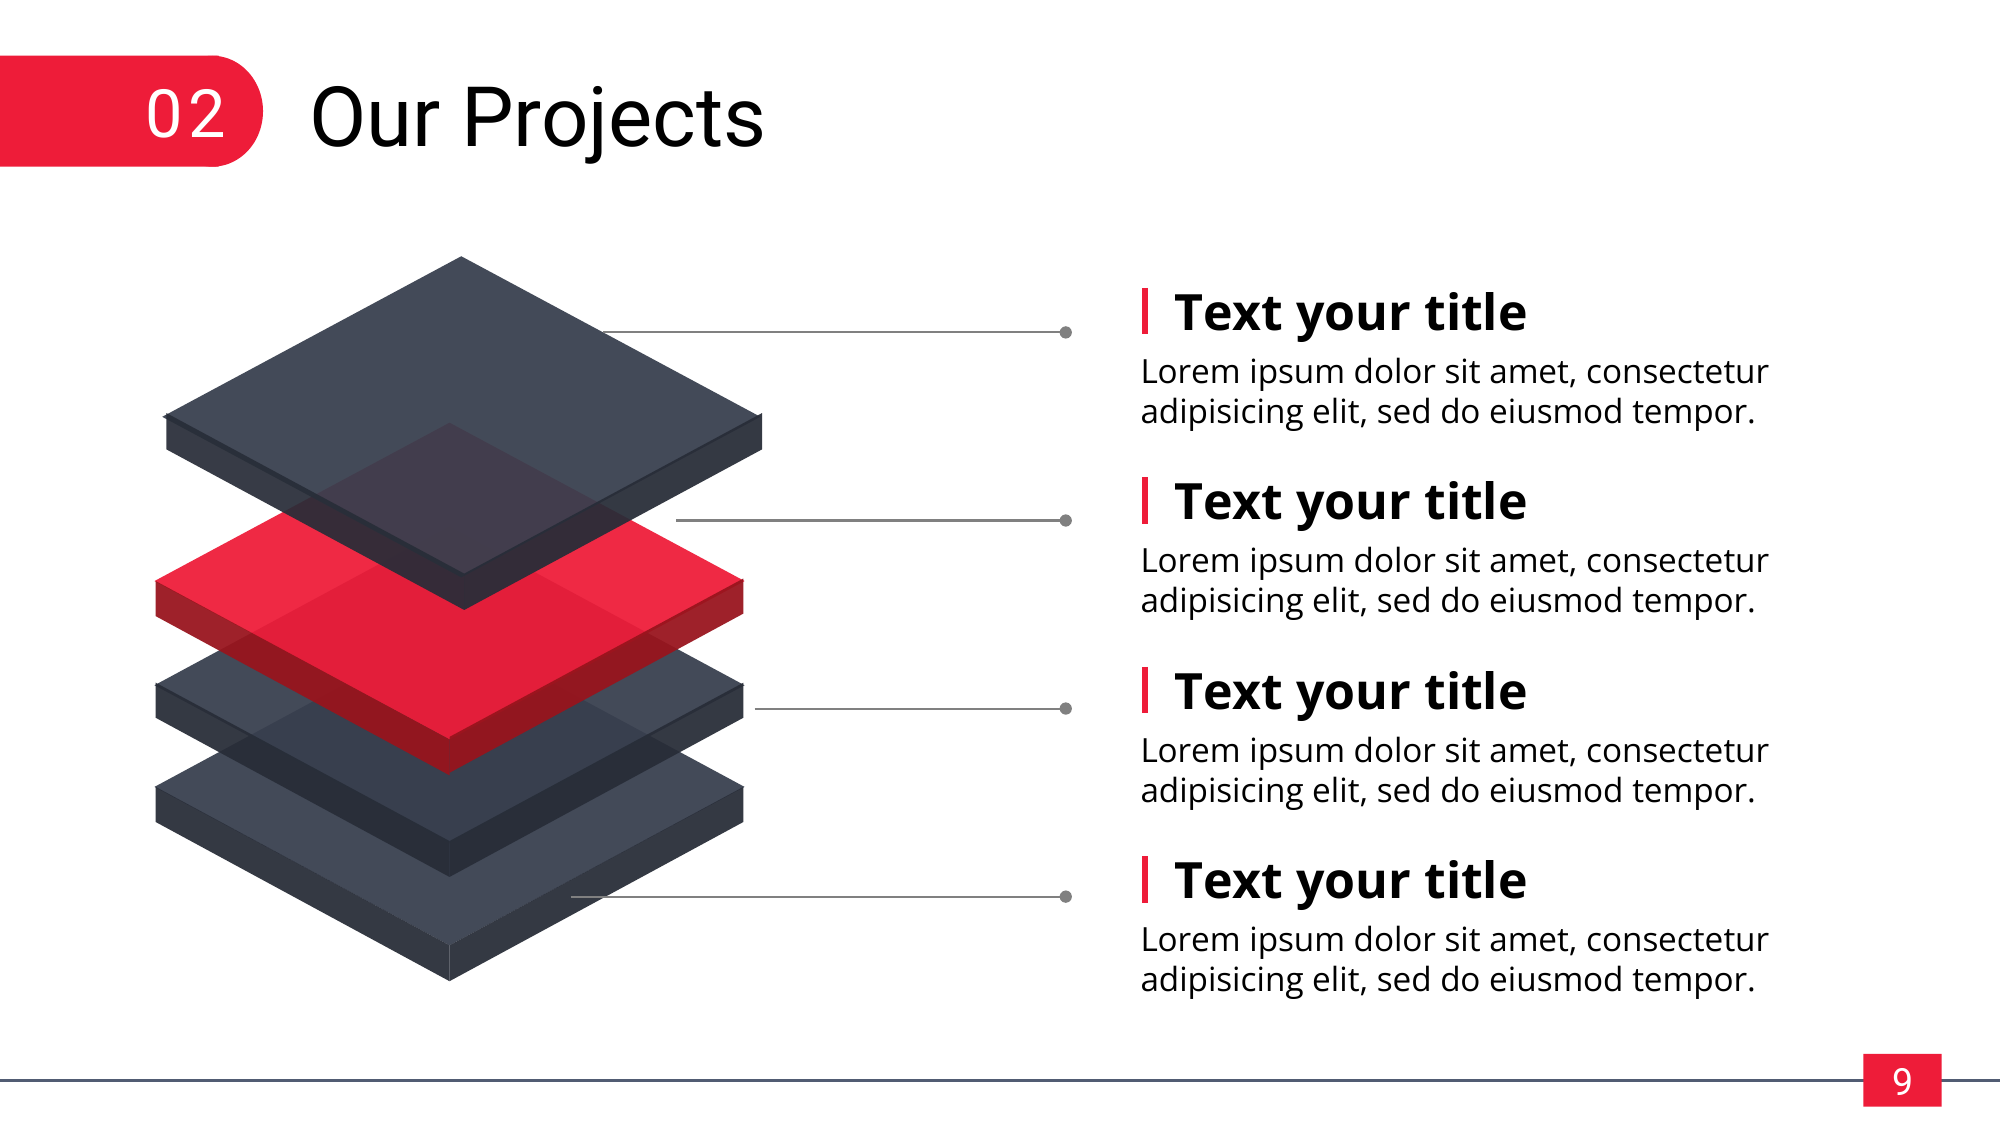

02
Our Projects

Text your title
Lorem ipsum dolor sit amet, consectetur adipisicing elit, sed do eiusmod tempor.
Text your title
Lorem ipsum dolor sit amet, consectetur adipisicing elit, sed do eiusmod tempor.
Text your title
Lorem ipsum dolor sit amet, consectetur adipisicing elit, sed do eiusmod tempor.
Text your title
Lorem ipsum dolor sit amet, consectetur adipisicing elit, sed do eiusmod tempor.
9